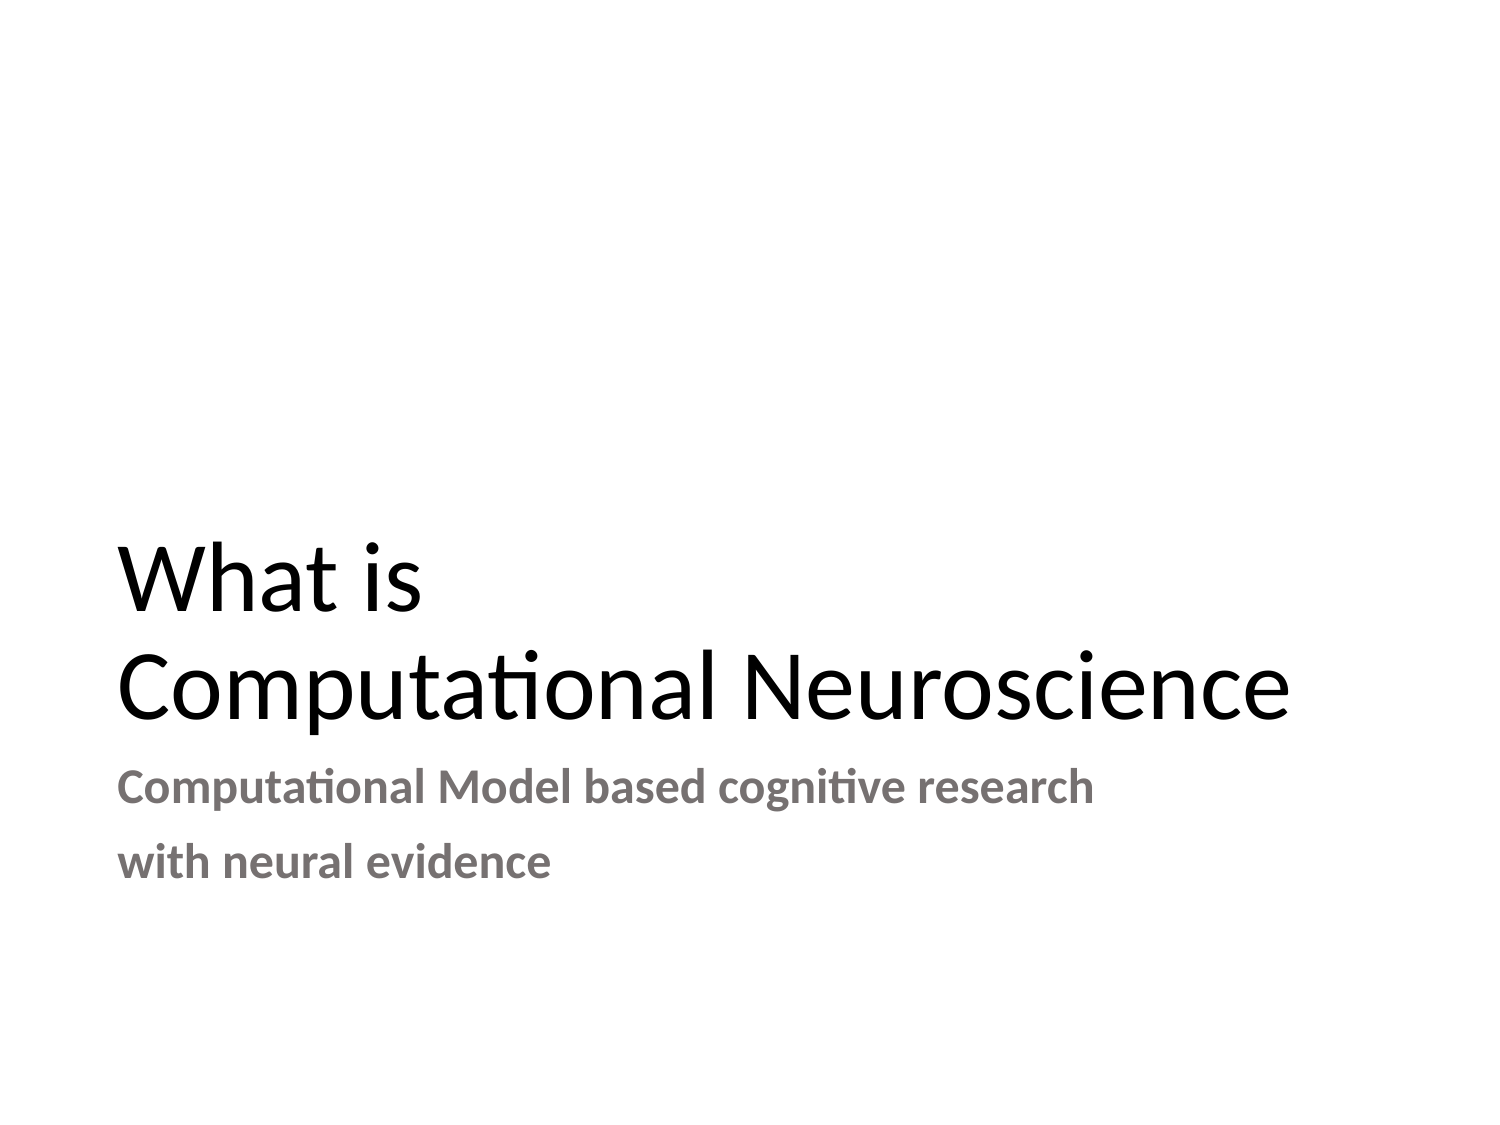

# What is Computational Neuroscience
Computational Model based cognitive research
with neural evidence